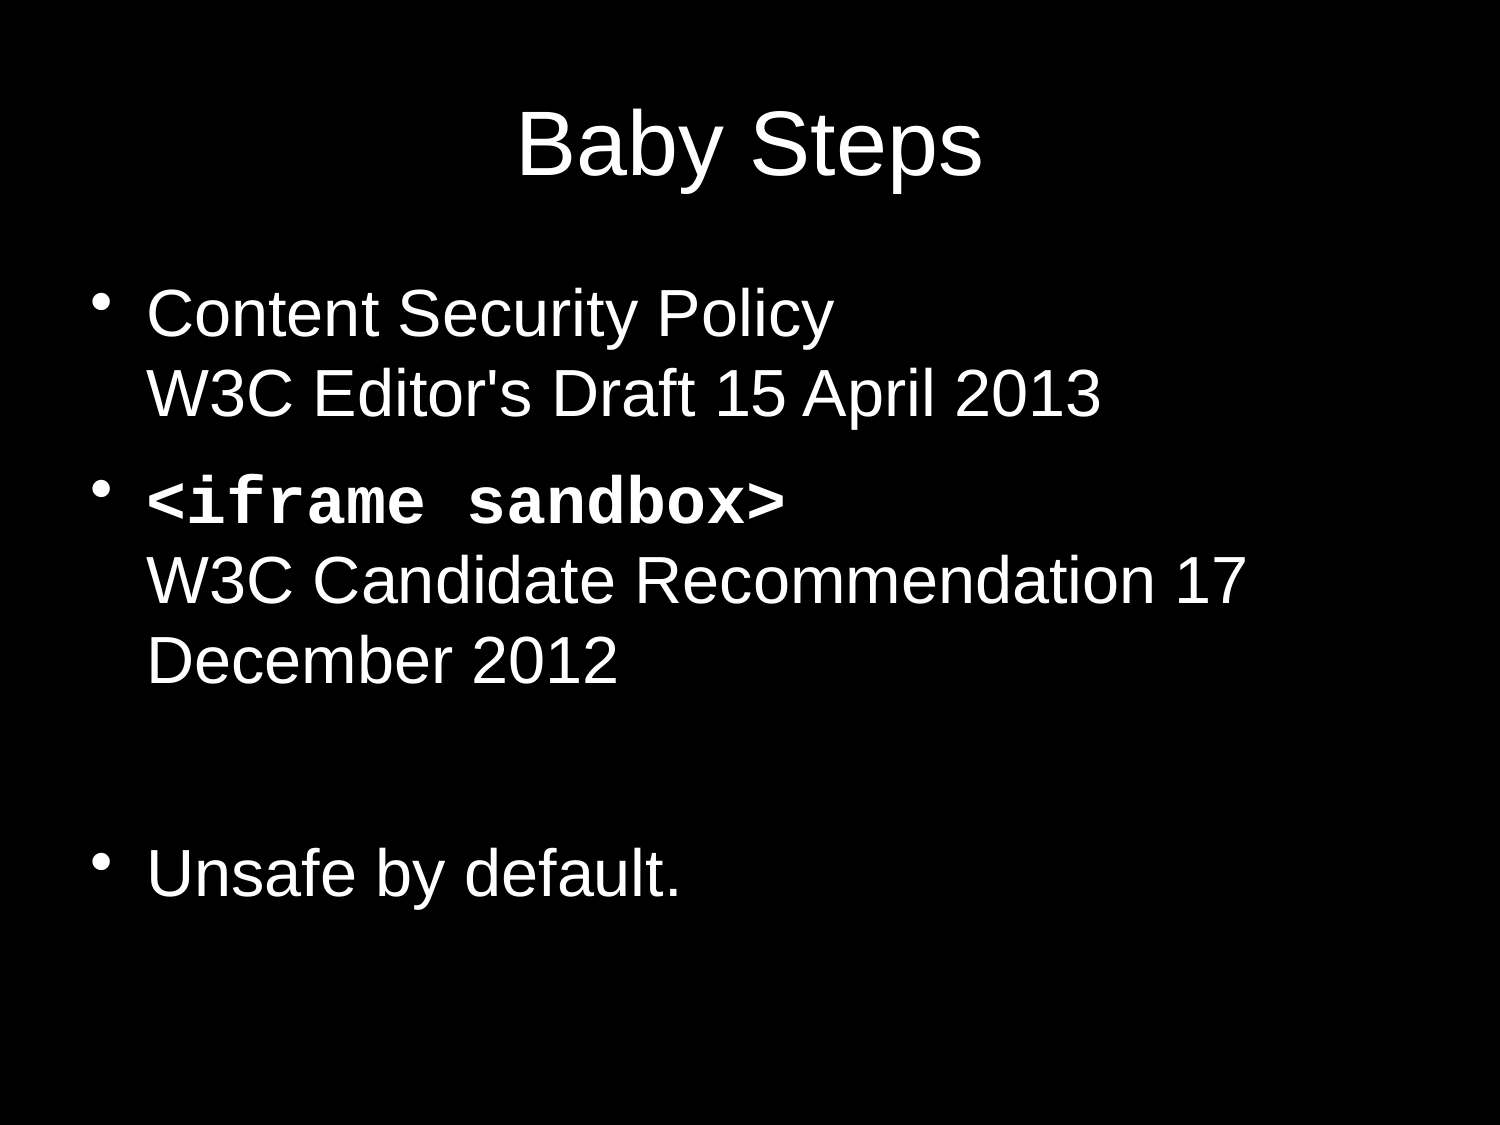

# Baby Steps
Content Security Policy
W3C Editor's Draft 15 April 2013
<iframe sandbox>
W3C Candidate Recommendation 17 December 2012

Unsafe by default.